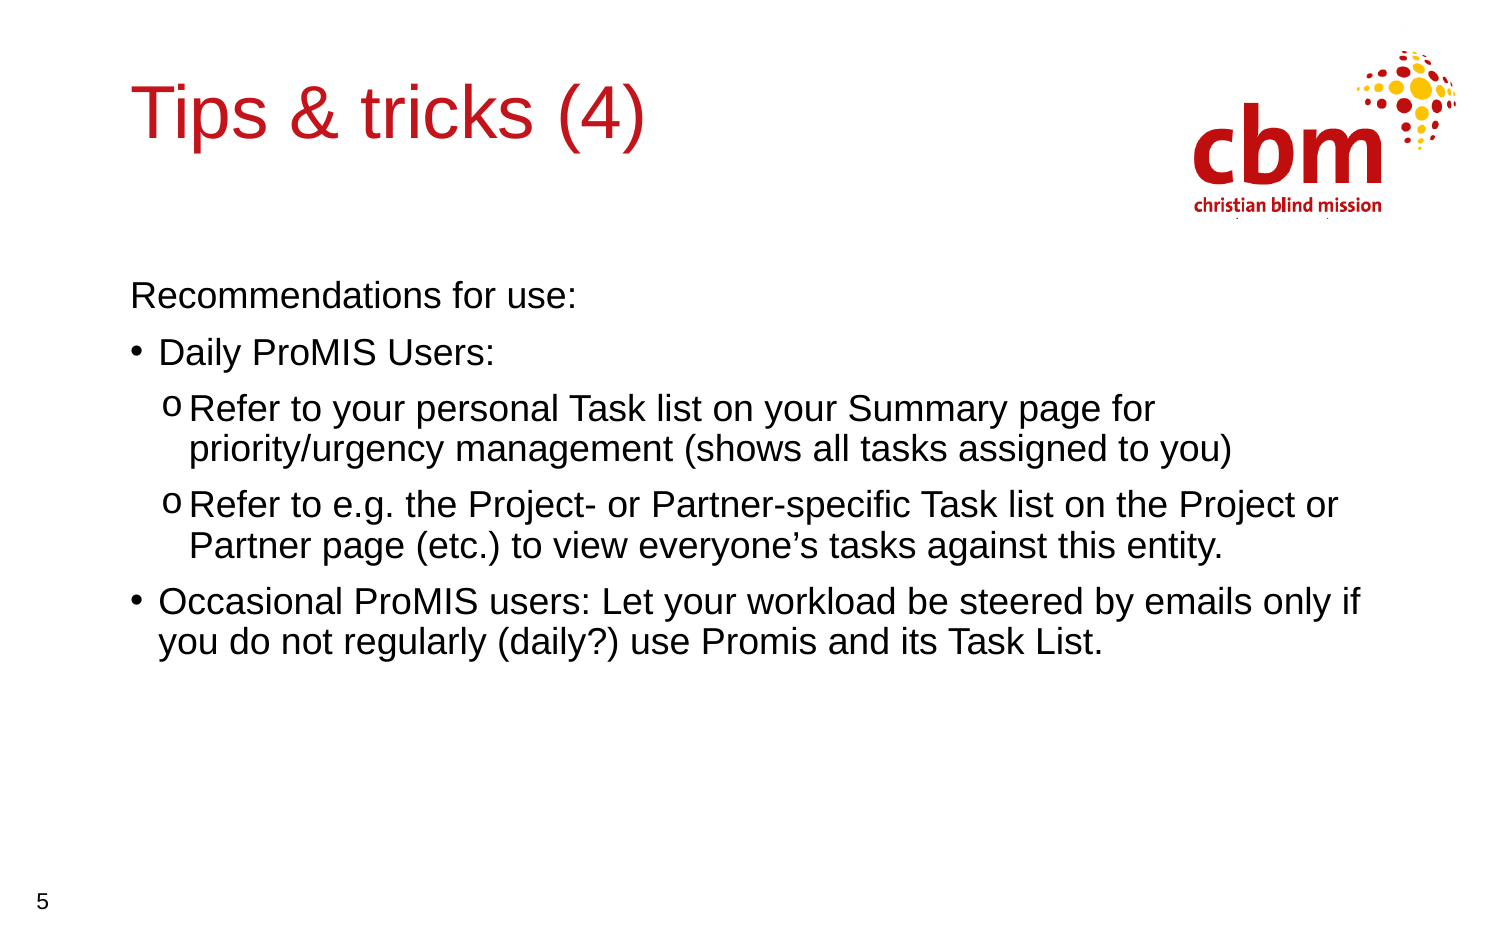

# Tips & tricks (4)
Recommendations for use:
Daily ProMIS Users:
Refer to your personal Task list on your Summary page for priority/urgency management (shows all tasks assigned to you)
Refer to e.g. the Project- or Partner-specific Task list on the Project or Partner page (etc.) to view everyone’s tasks against this entity.
Occasional ProMIS users: Let your workload be steered by emails only if you do not regularly (daily?) use Promis and its Task List.

5